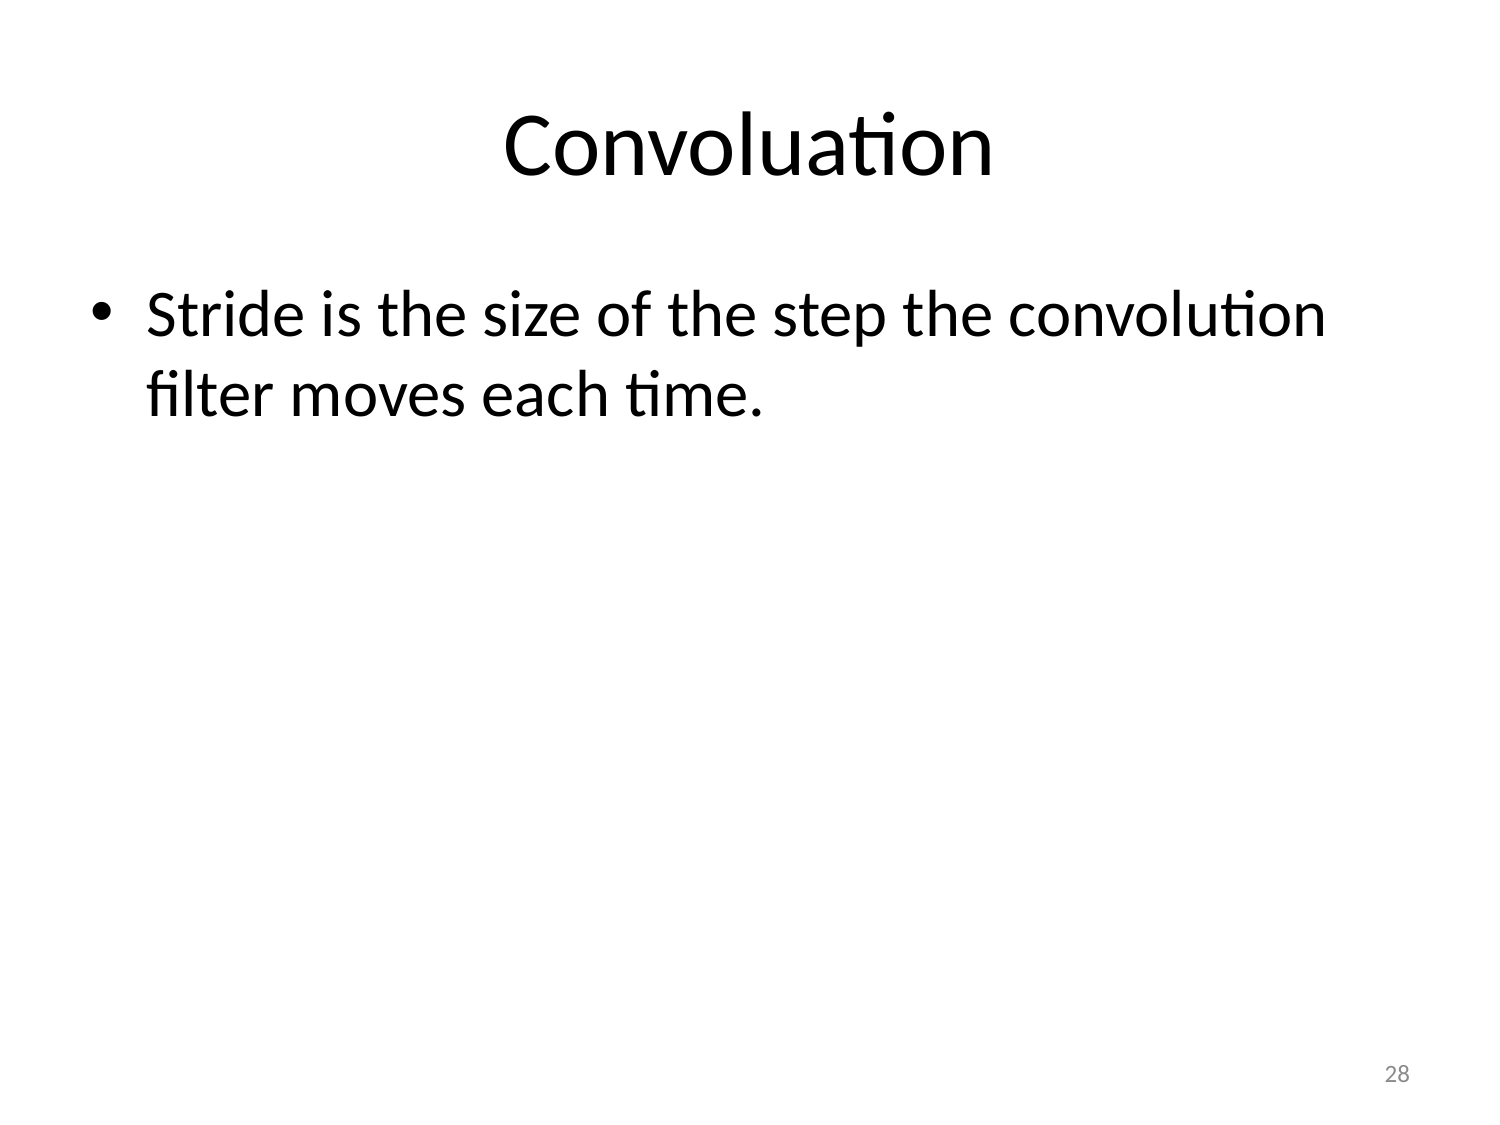

# Convoluation
Stride is the size of the step the convolution filter moves each time.
28